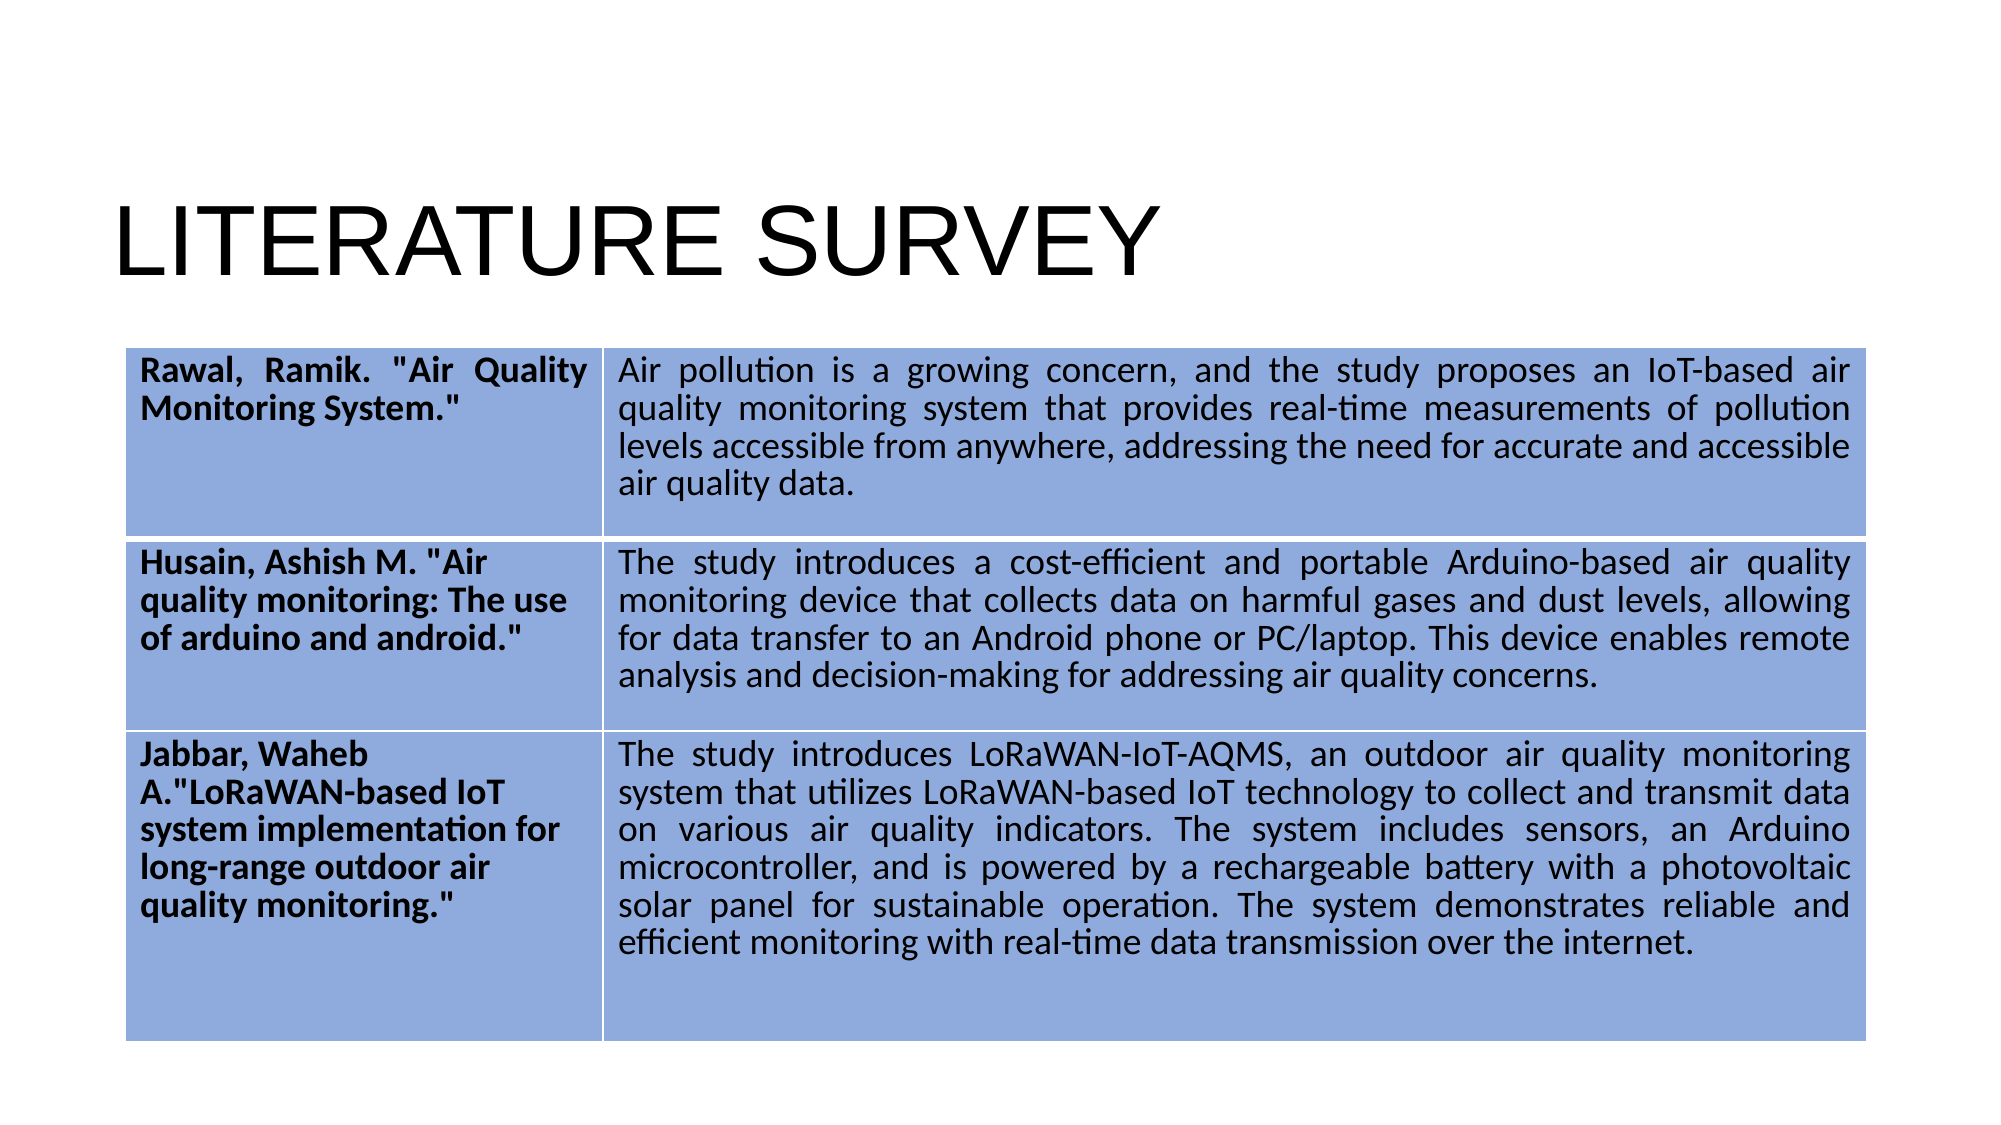

# LITERATURE SURVEY
| Rawal, Ramik. "Air Quality Monitoring System." | Air pollution is a growing concern, and the study proposes an IoT-based air quality monitoring system that provides real-time measurements of pollution levels accessible from anywhere, addressing the need for accurate and accessible air quality data. |
| --- | --- |
| Husain, Ashish M. "Air quality monitoring: The use of arduino and android." | The study introduces a cost-efficient and portable Arduino-based air quality monitoring device that collects data on harmful gases and dust levels, allowing for data transfer to an Android phone or PC/laptop. This device enables remote analysis and decision-making for addressing air quality concerns. |
| Jabbar, Waheb A."LoRaWAN-based IoT system implementation for long-range outdoor air quality monitoring." | The study introduces LoRaWAN-IoT-AQMS, an outdoor air quality monitoring system that utilizes LoRaWAN-based IoT technology to collect and transmit data on various air quality indicators. The system includes sensors, an Arduino microcontroller, and is powered by a rechargeable battery with a photovoltaic solar panel for sustainable operation. The system demonstrates reliable and efficient monitoring with real-time data transmission over the internet. |